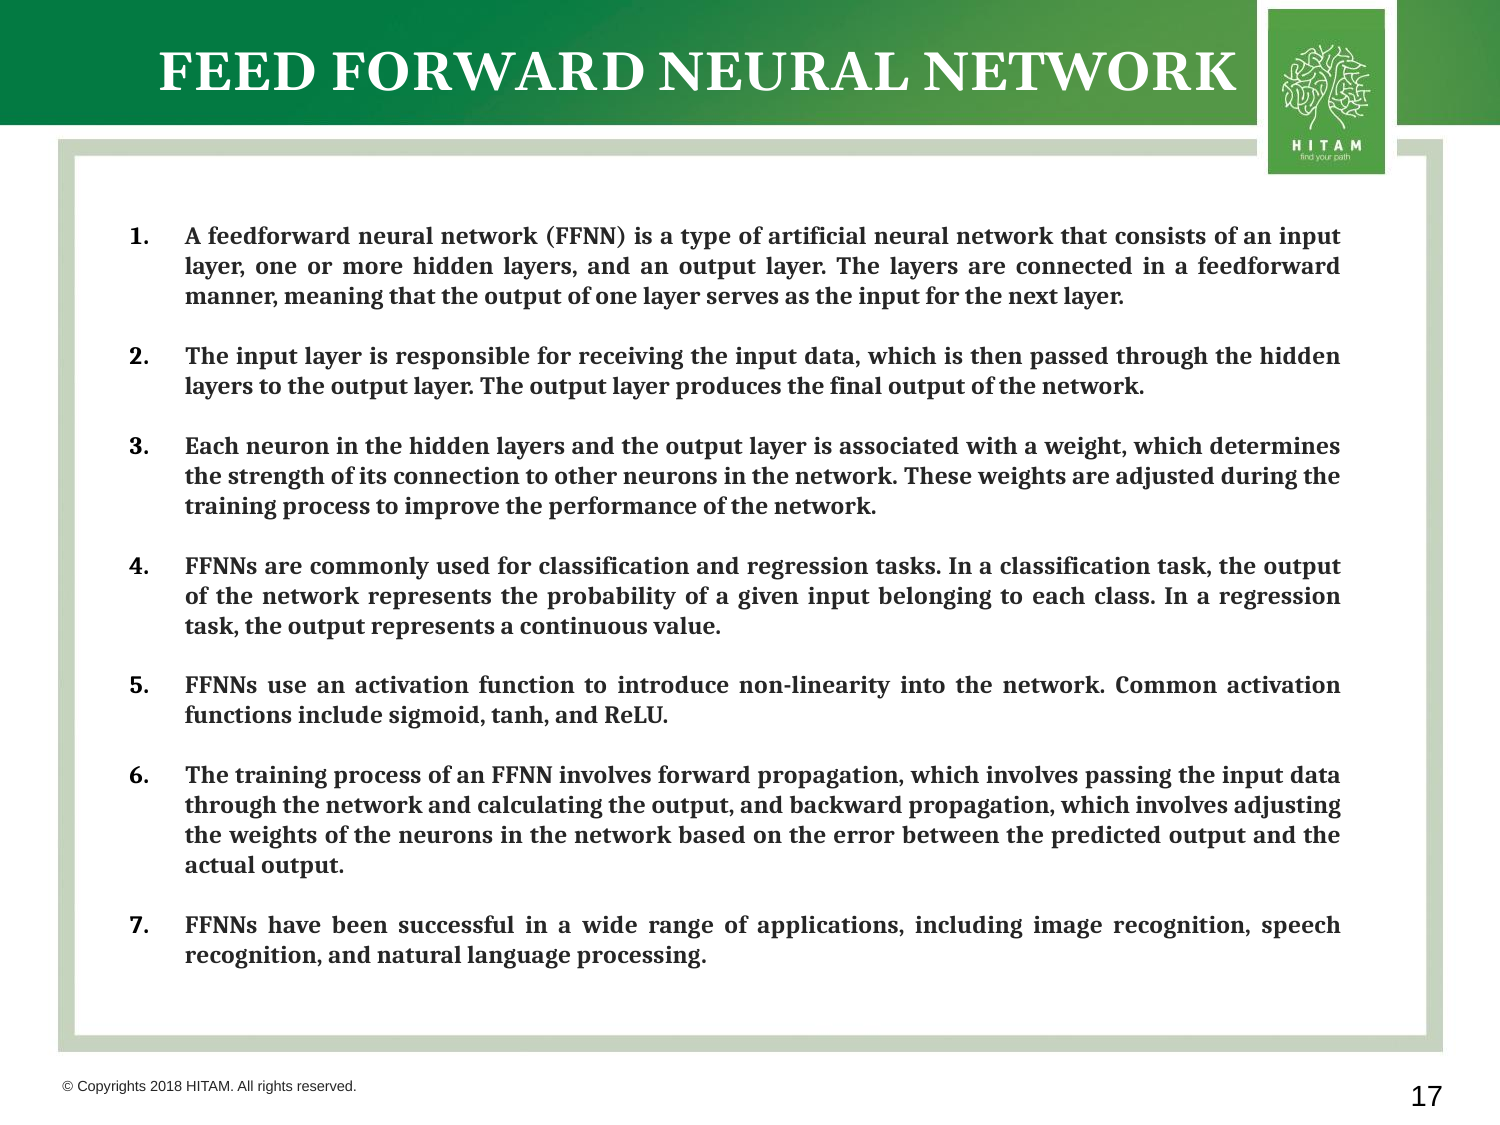

# FEED FORWARD NEURAL NETWORK
A feedforward neural network (FFNN) is a type of artificial neural network that consists of an input layer, one or more hidden layers, and an output layer. The layers are connected in a feedforward manner, meaning that the output of one layer serves as the input for the next layer.

The input layer is responsible for receiving the input data, which is then passed through the hidden layers to the output layer. The output layer produces the final output of the network.

Each neuron in the hidden layers and the output layer is associated with a weight, which determines the strength of its connection to other neurons in the network. These weights are adjusted during the training process to improve the performance of the network.

FFNNs are commonly used for classification and regression tasks. In a classification task, the output of the network represents the probability of a given input belonging to each class. In a regression task, the output represents a continuous value.

FFNNs use an activation function to introduce non-linearity into the network. Common activation functions include sigmoid, tanh, and ReLU.

The training process of an FFNN involves forward propagation, which involves passing the input data through the network and calculating the output, and backward propagation, which involves adjusting the weights of the neurons in the network based on the error between the predicted output and the actual output.

FFNNs have been successful in a wide range of applications, including image recognition, speech recognition, and natural language processing.